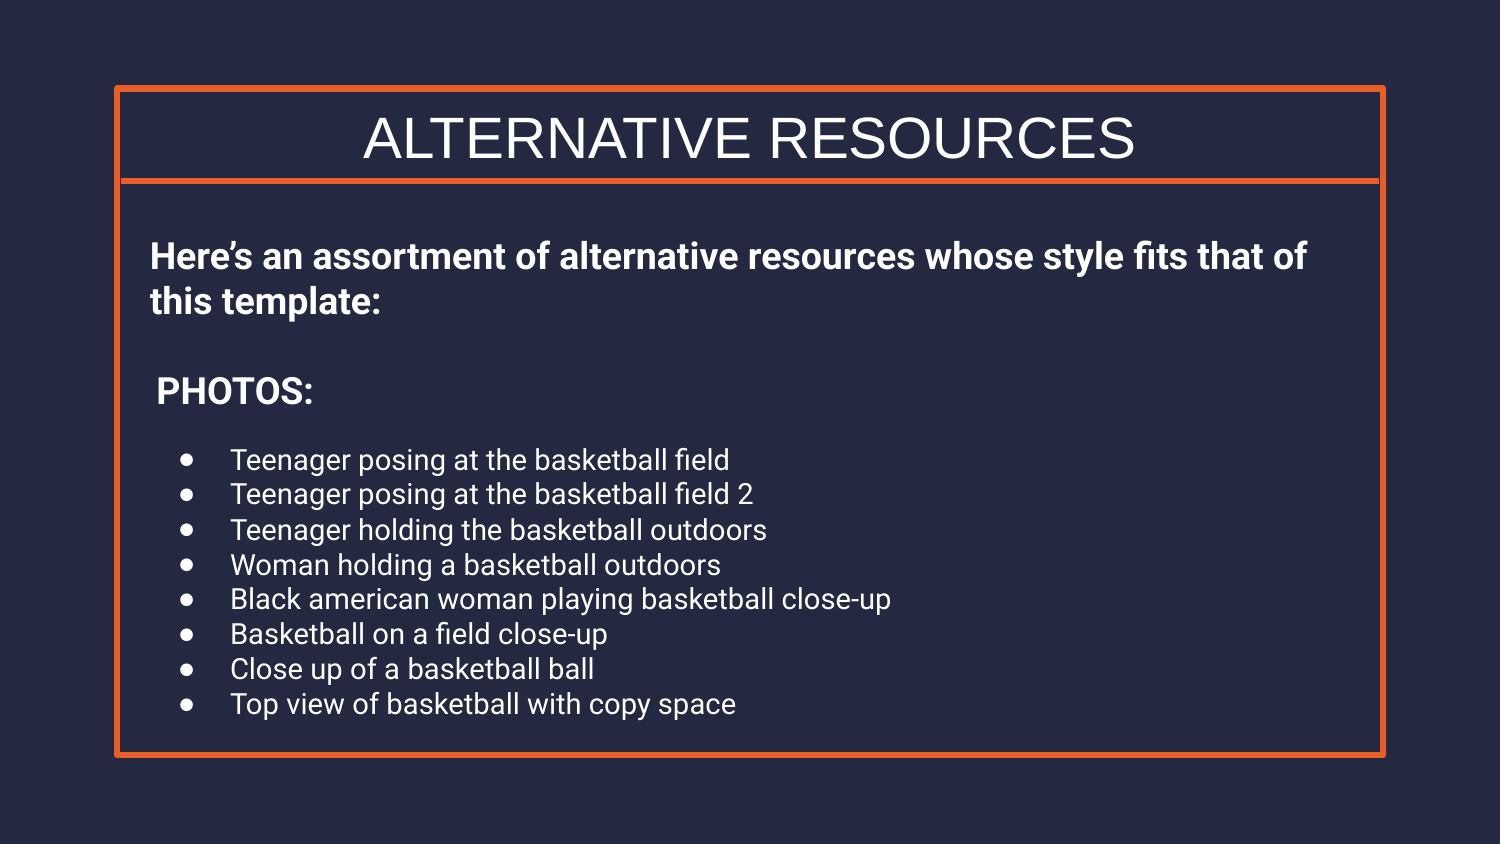

# ALTERNATIVE RESOURCES
Here’s an assortment of alternative resources whose style fits that of this template:
PHOTOS:
Teenager posing at the basketball field
Teenager posing at the basketball field 2
Teenager holding the basketball outdoors
Woman holding a basketball outdoors
Black american woman playing basketball close-up
Basketball on a field close-up
Close up of a basketball ball
Top view of basketball with copy space